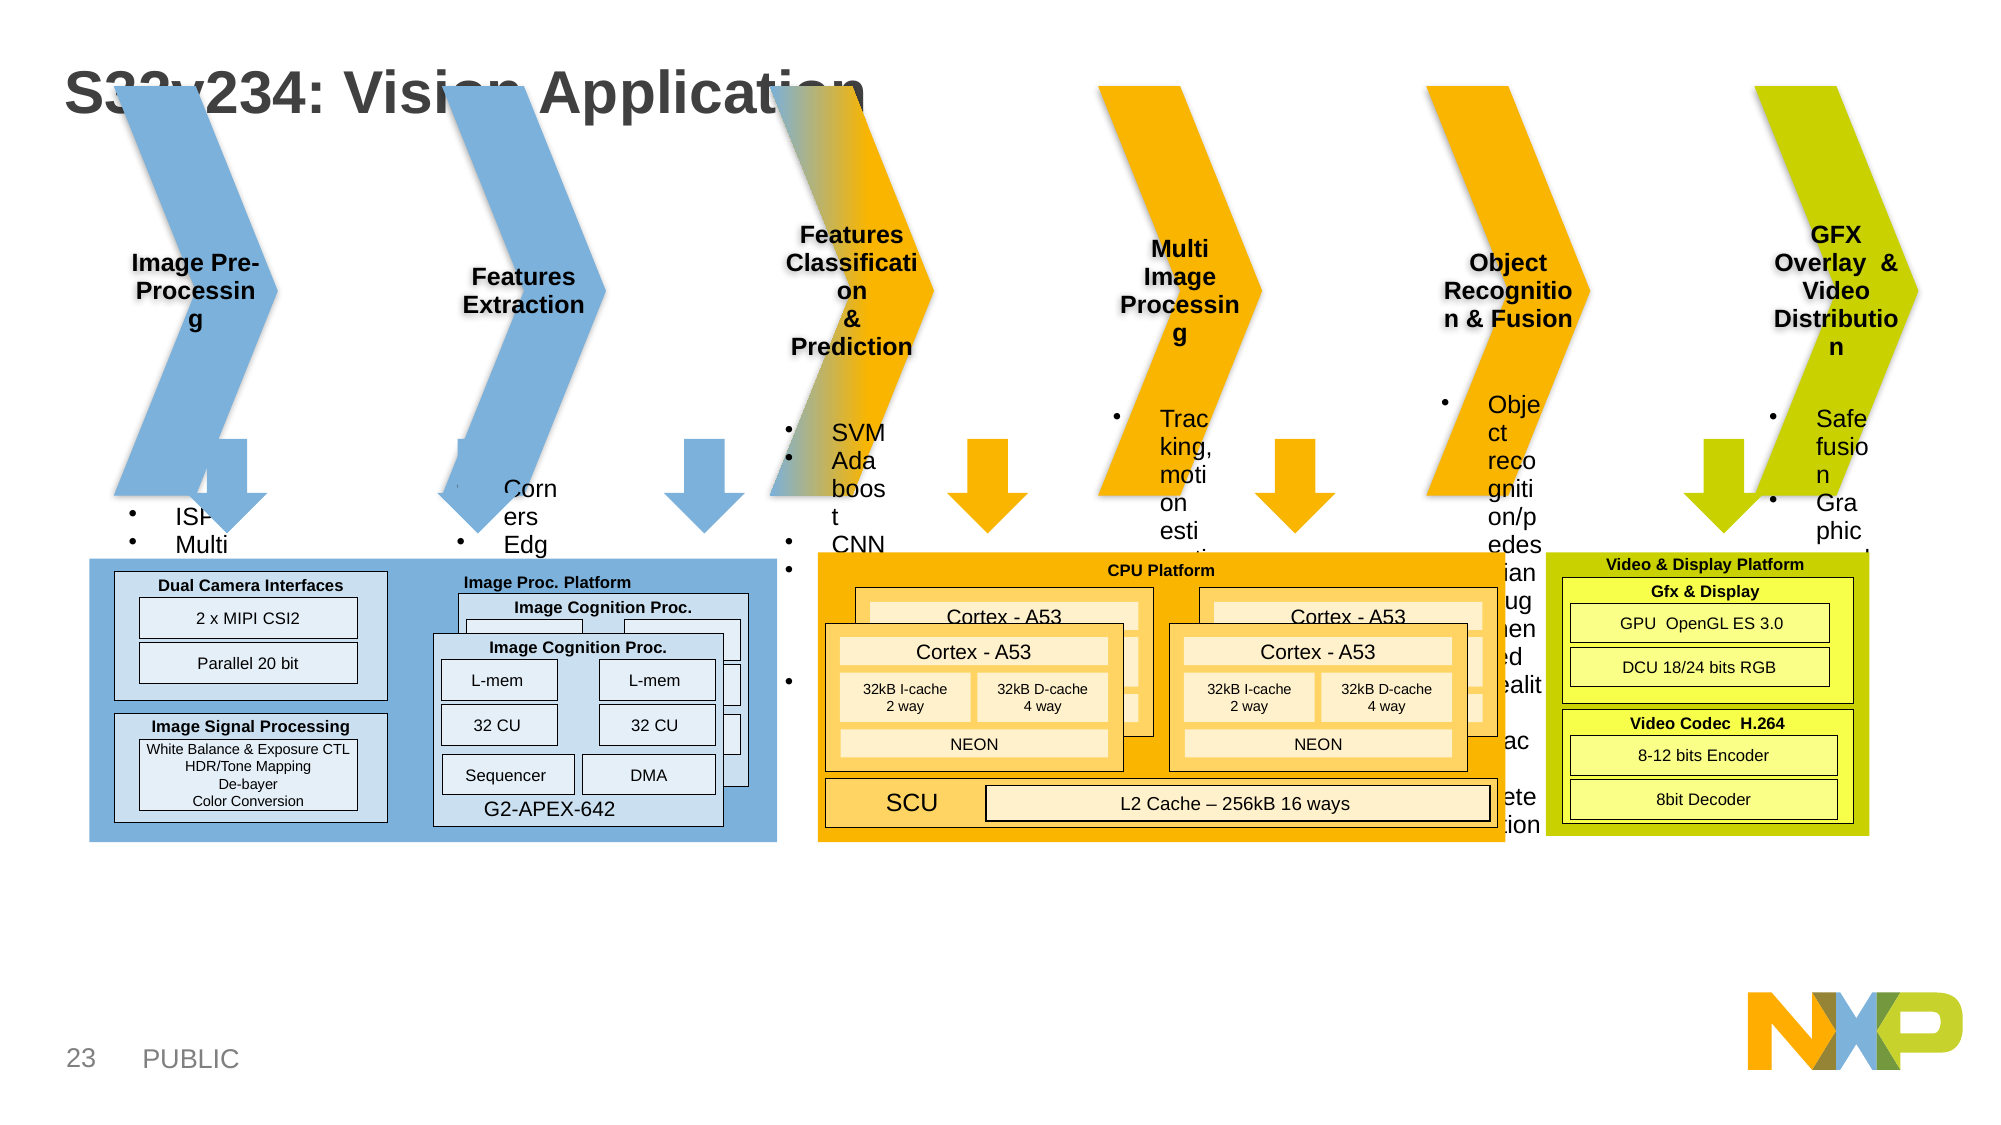

# S32v234: Vision Application
Image Pre- Processing
Features Extraction
Features Classification
& Prediction
Multi Image Processing
Object Recognition & Fusion
ISP
Corners
Object recognition/pedestrian
Augmented reality
Face detection
GFX Overlay  & Video Distribution
Safe fusion
SVM
Edges
CNN

Video & Display Platform

Gfx & Display
 GPU  OpenGL ES 3.0
DCU 18/24 bits RGB
Video Codec  H.264
8-12 bits Encoder
8bit Decoder
CPU Platform

Cortex - A53
32kB I-cache
2 way
32kB D-cache
4 way
NEON

Cortex - A53
32kB I-cache
2 way
32kB D-cache
4 way
NEON

Cortex - A53
32kB I-cache
2 way
32kB D-cache
4 way
NEON

Cortex - A53
32kB I-cache
2 way
32kB D-cache
4 way
NEON

SCU
L2 Cache – 256kB 16 ways

Dual Camera Interfaces
2 x MIPI CSI2
Parallel 20 bit
Image Signal Processing
White Balance & Exposure CTL
HDR/Tone Mapping
De-bayer
Color Conversion
Image Proc. Platform
Image Cognition Proc.
L-mem
L-mem
32 CU
32 CU
Sequencer
DMA
APEX2 CL
Image Cognition Proc.
L-mem
L-mem
32 CU
32 CU
Sequencer
DMA
G2-APEX-642